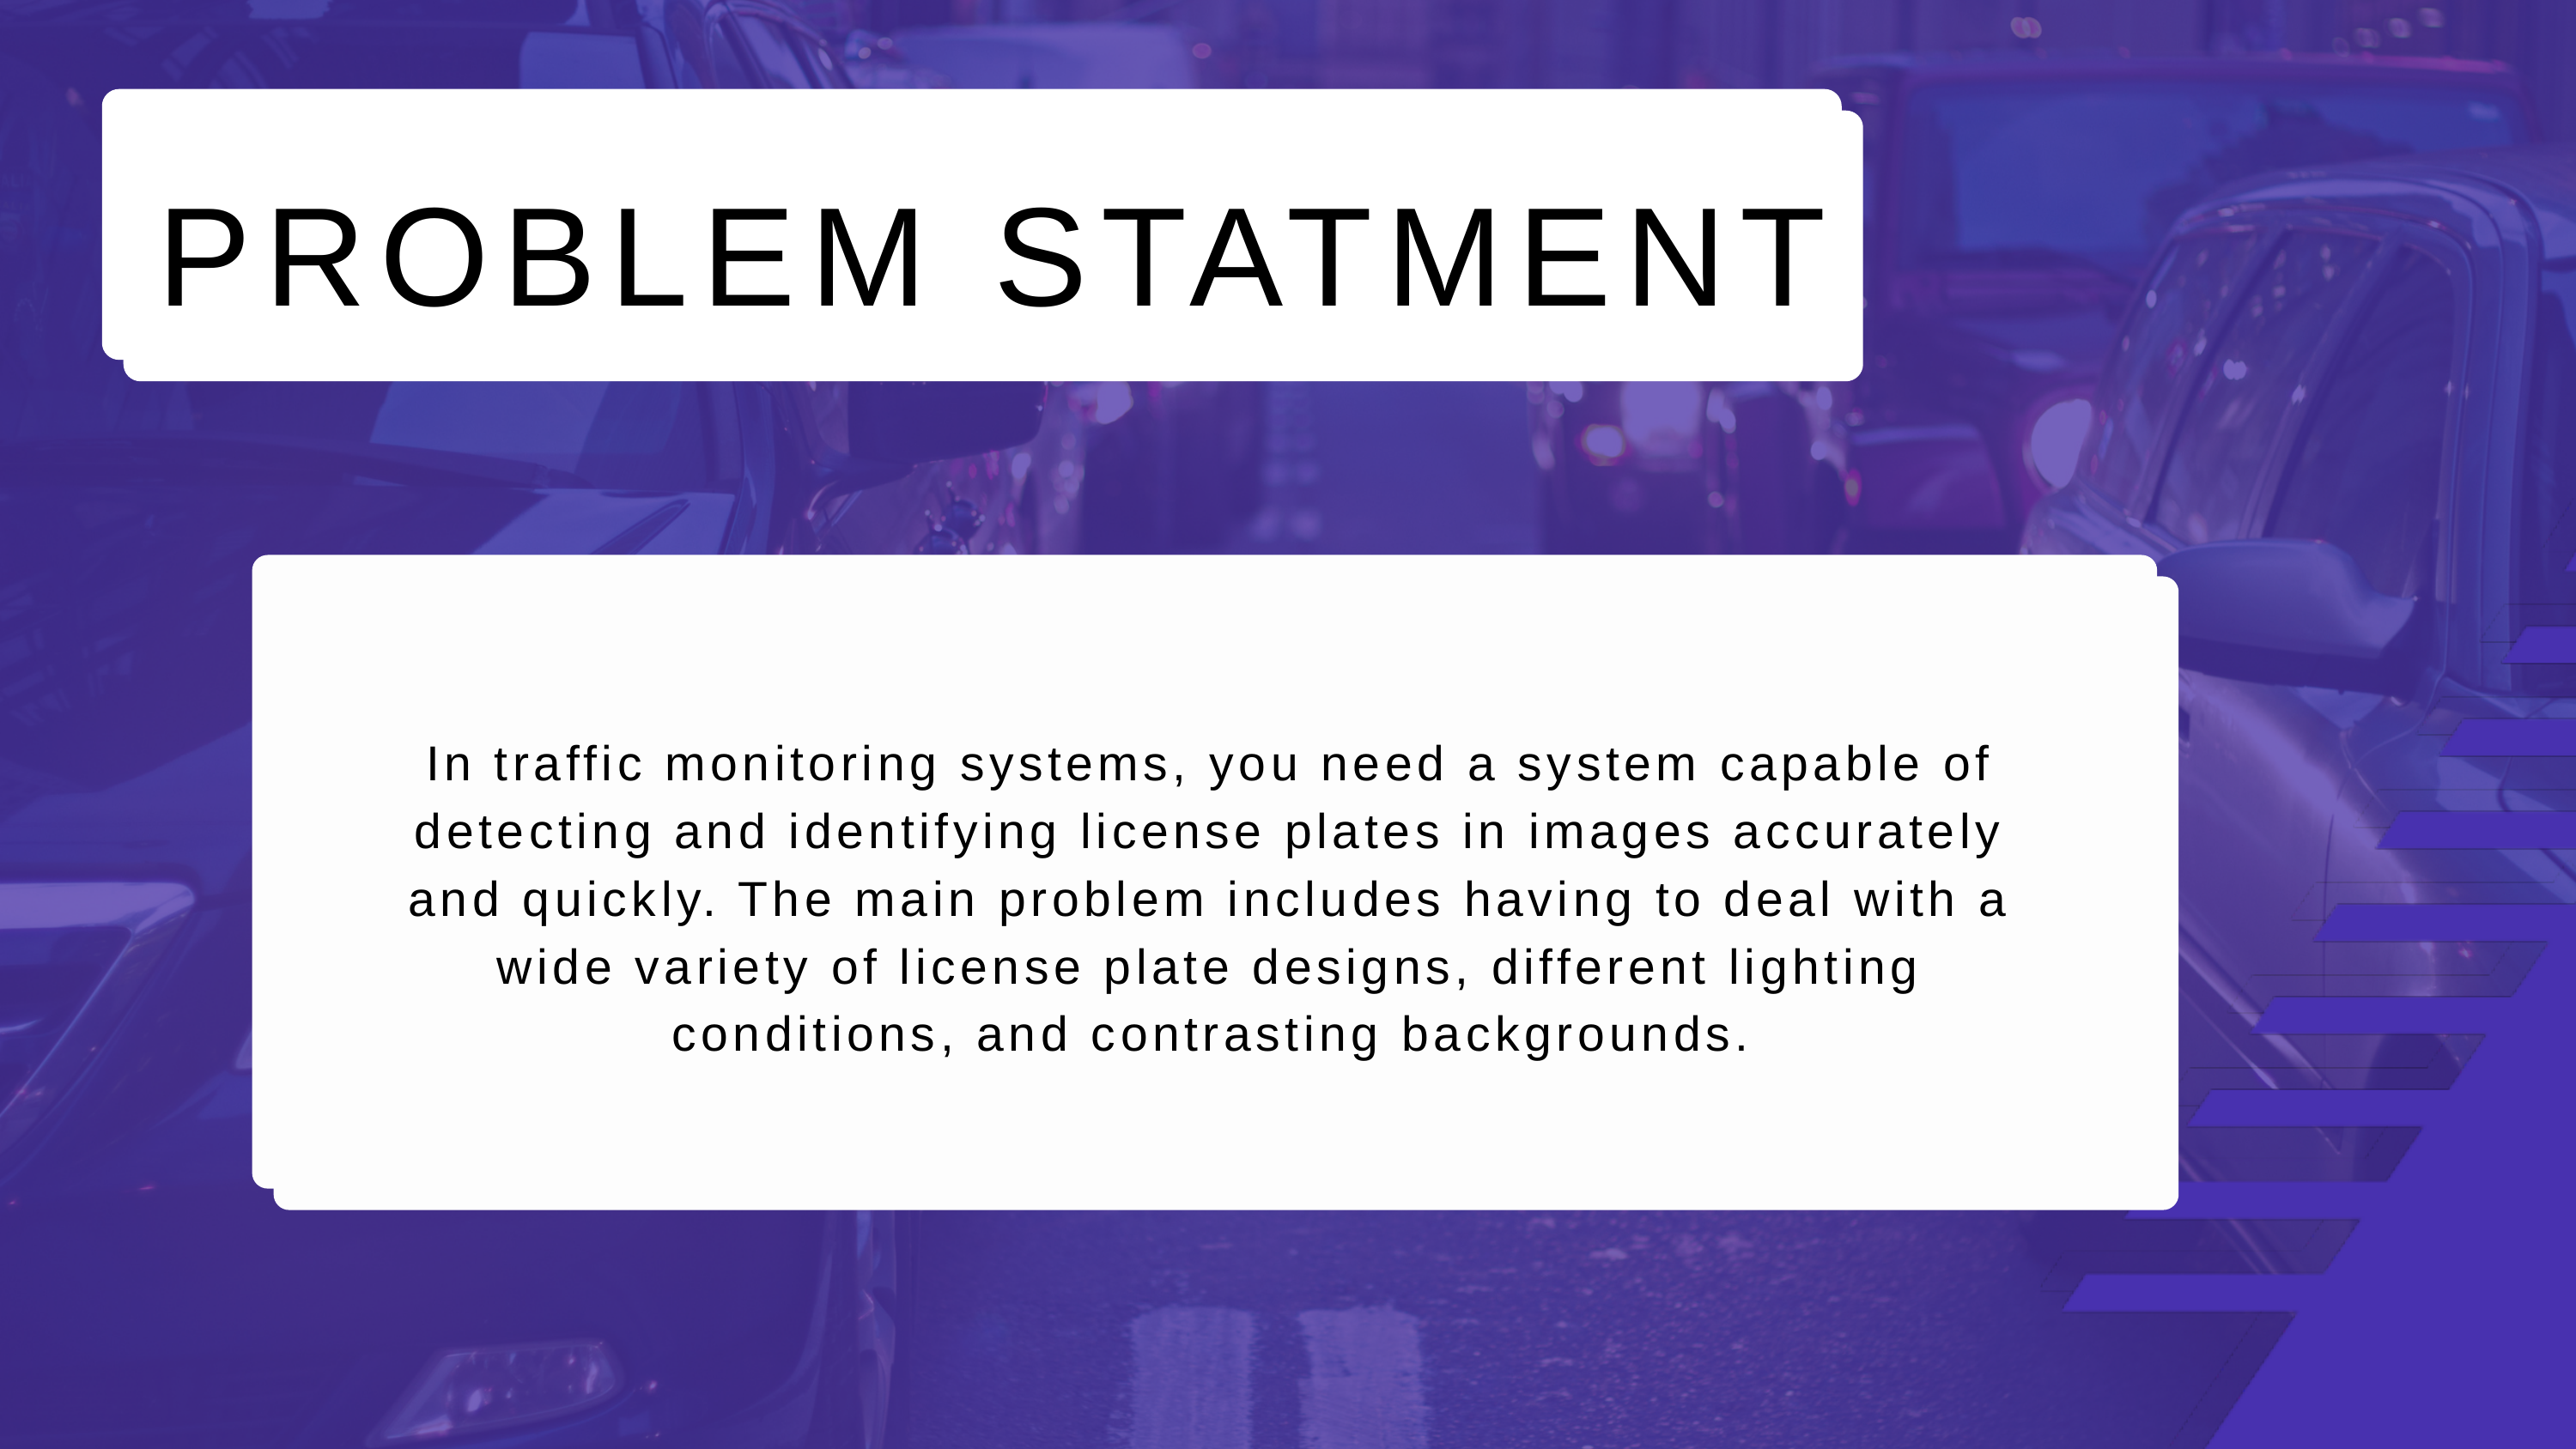

PROBLEM STATMENT

PROBLEM STATMENT

In traffic monitoring systems, you need a system capable of detecting and identifying license plates in images accurately and quickly. The main problem includes having to deal with a wide variety of license plate designs, different lighting conditions, and contrasting backgrounds.
In traffic monitoring systems, you need a system capable of detecting and identifying license plates in images accurately and quickly. The main problem includes having to deal with a wide variety of license plate designs, different lighting conditions, and contrasting backgrounds.